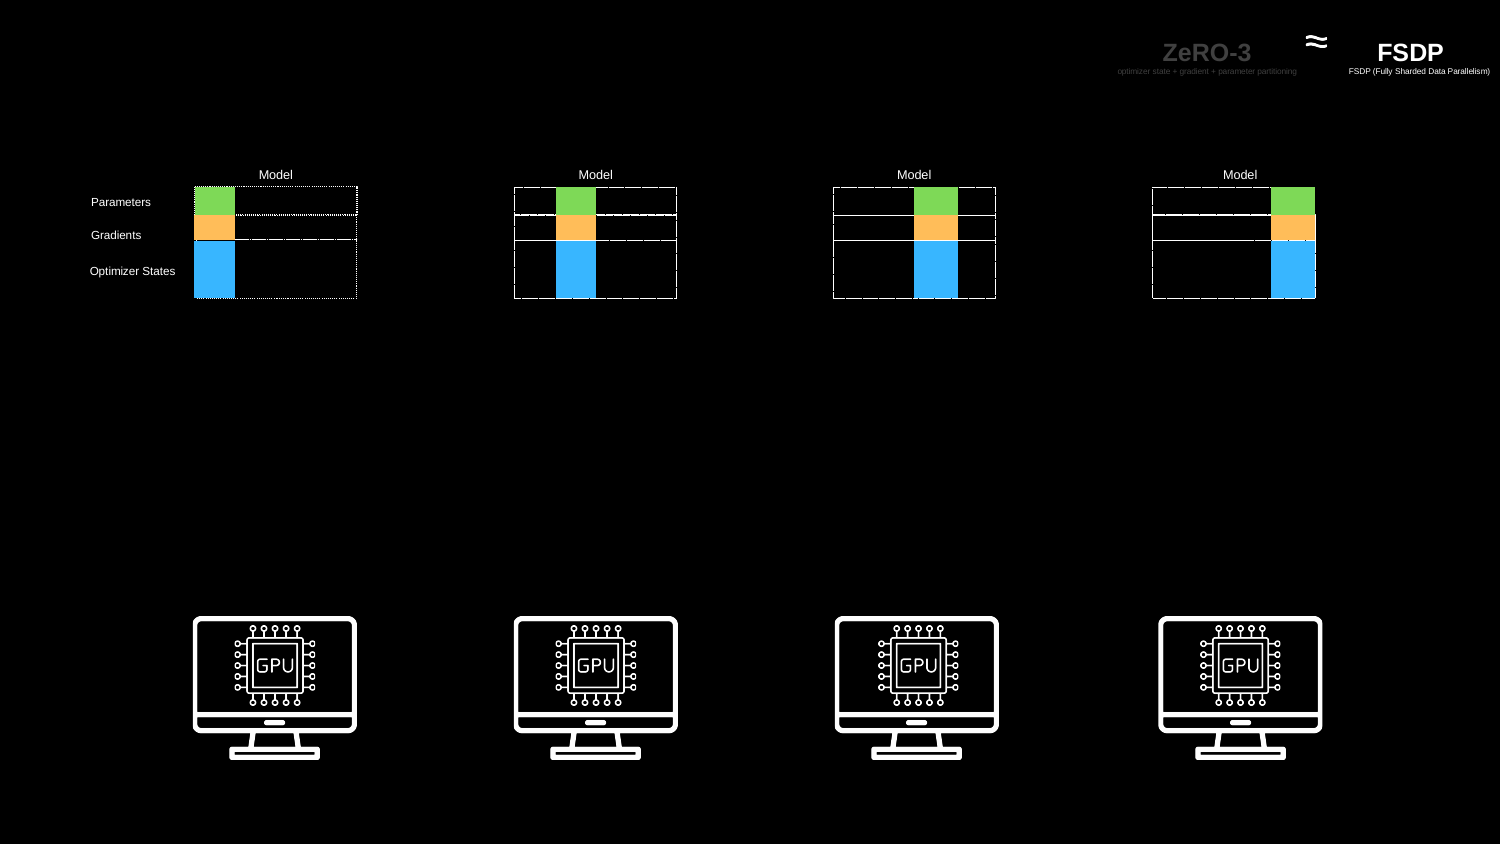

FSDP
ZeRO-3

FSDP (Fully Sharded Data Parallelism)
optimizer state + gradient + parameter partitioning
Model
Model
Model
Model

Parameters

Gradients

Optimizer States